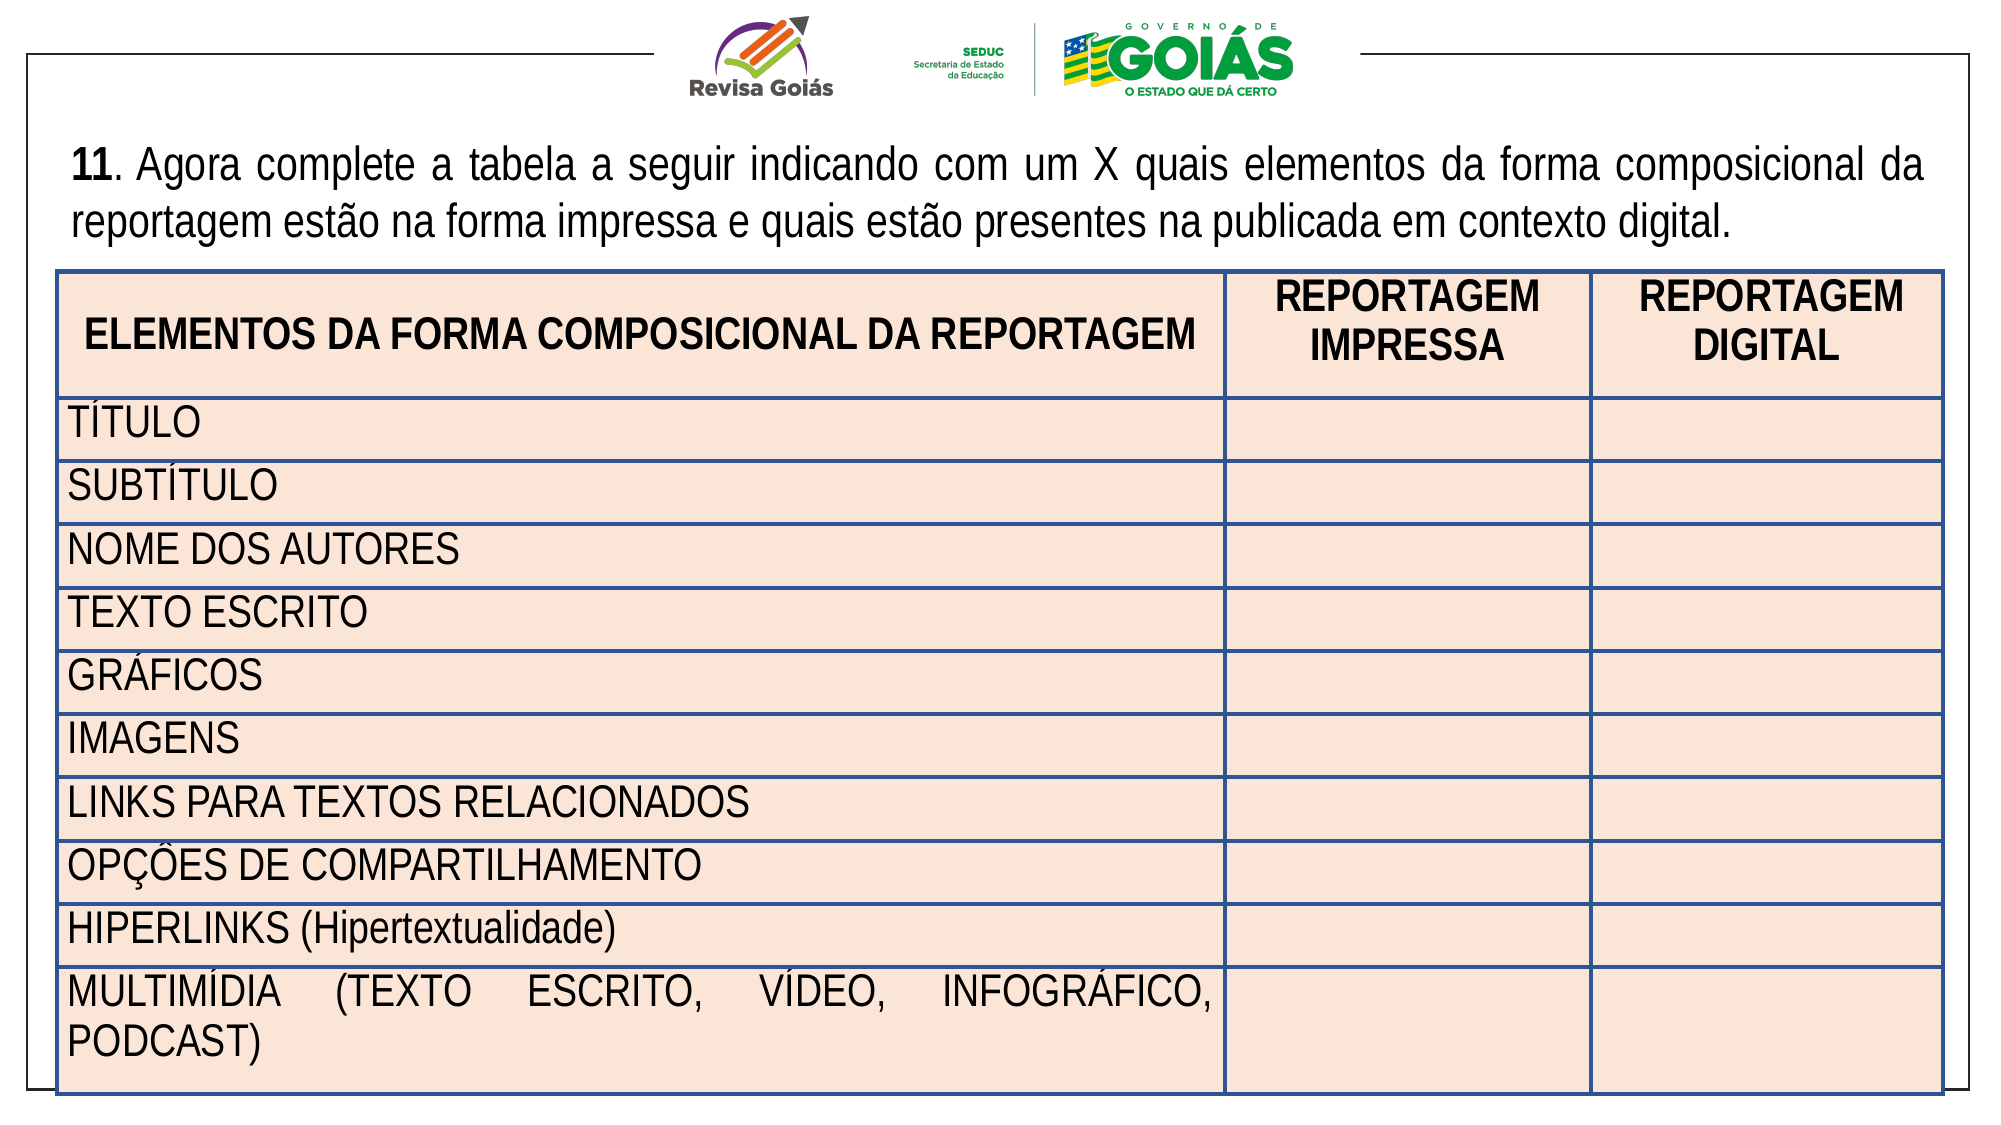

11. Agora complete a tabela a seguir indicando com um X quais elementos da forma composicional da reportagem estão na forma impressa e quais estão presentes na publicada em contexto digital.
| ELEMENTOS DA FORMA COMPOSICIONAL DA REPORTAGEM | REPORTAGEM IMPRESSA | REPORTAGEM DIGITAL |
| --- | --- | --- |
| TÍTULO |  |  |
| SUBTÍTULO |  |  |
| NOME DOS AUTORES |  |  |
| TEXTO ESCRITO |  |  |
| GRÁFICOS |  |  |
| IMAGENS |  |  |
| LINKS PARA TEXTOS RELACIONADOS |  |  |
| OPÇÔES DE COMPARTILHAMENTO |  |  |
| HIPERLINKS (Hipertextualidade) |  |  |
| MULTIMÍDIA (TEXTO ESCRITO, VÍDEO, INFOGRÁFICO, PODCAST) |  |  |